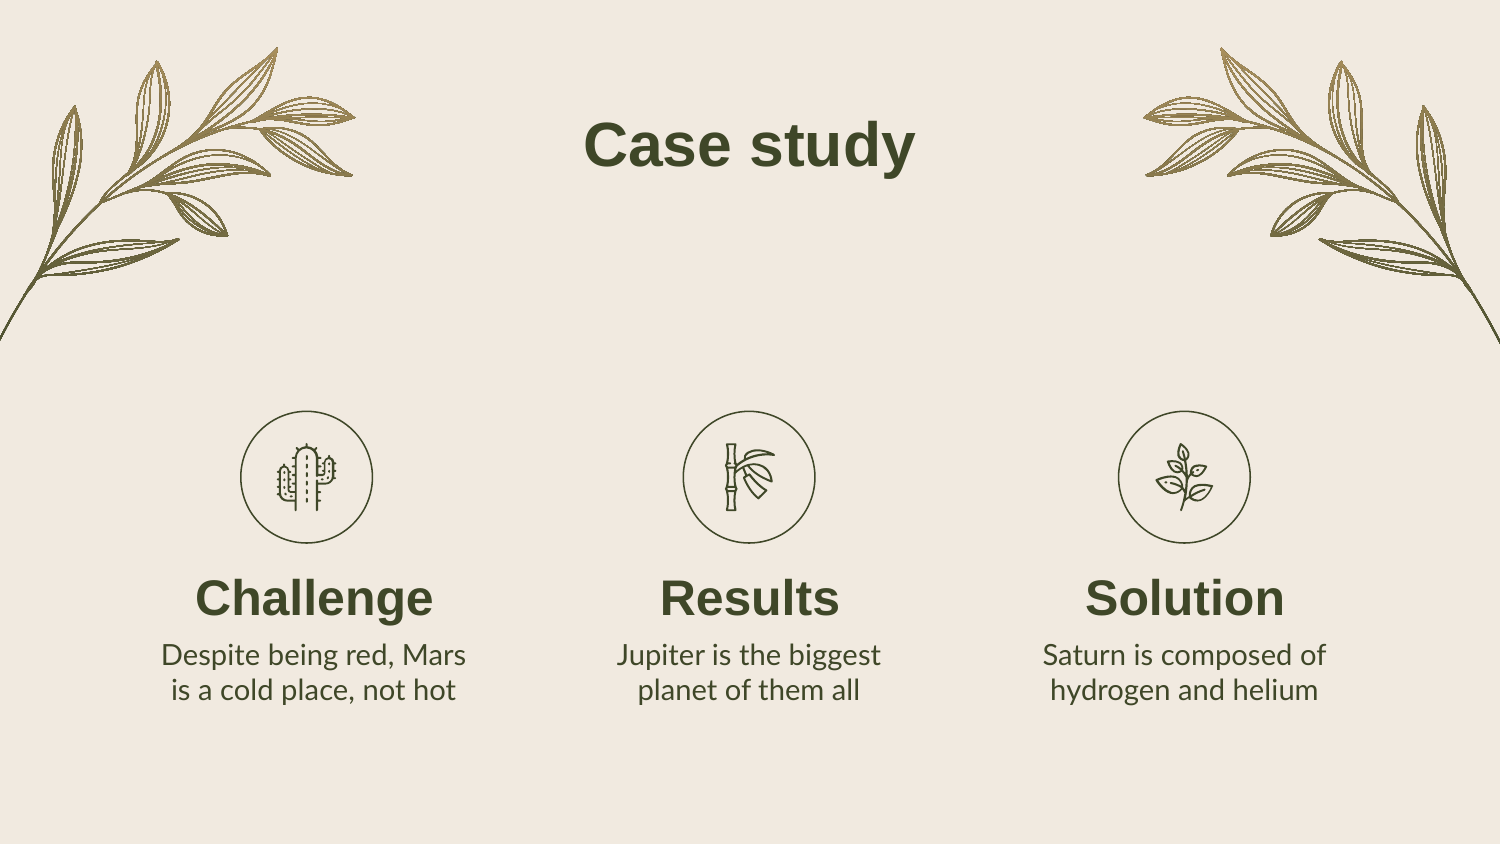

# Case study

Challenge
Results
Solution
Despite being red, Mars is a cold place, not hot
Jupiter is the biggest planet of them all
Saturn is composed of hydrogen and helium